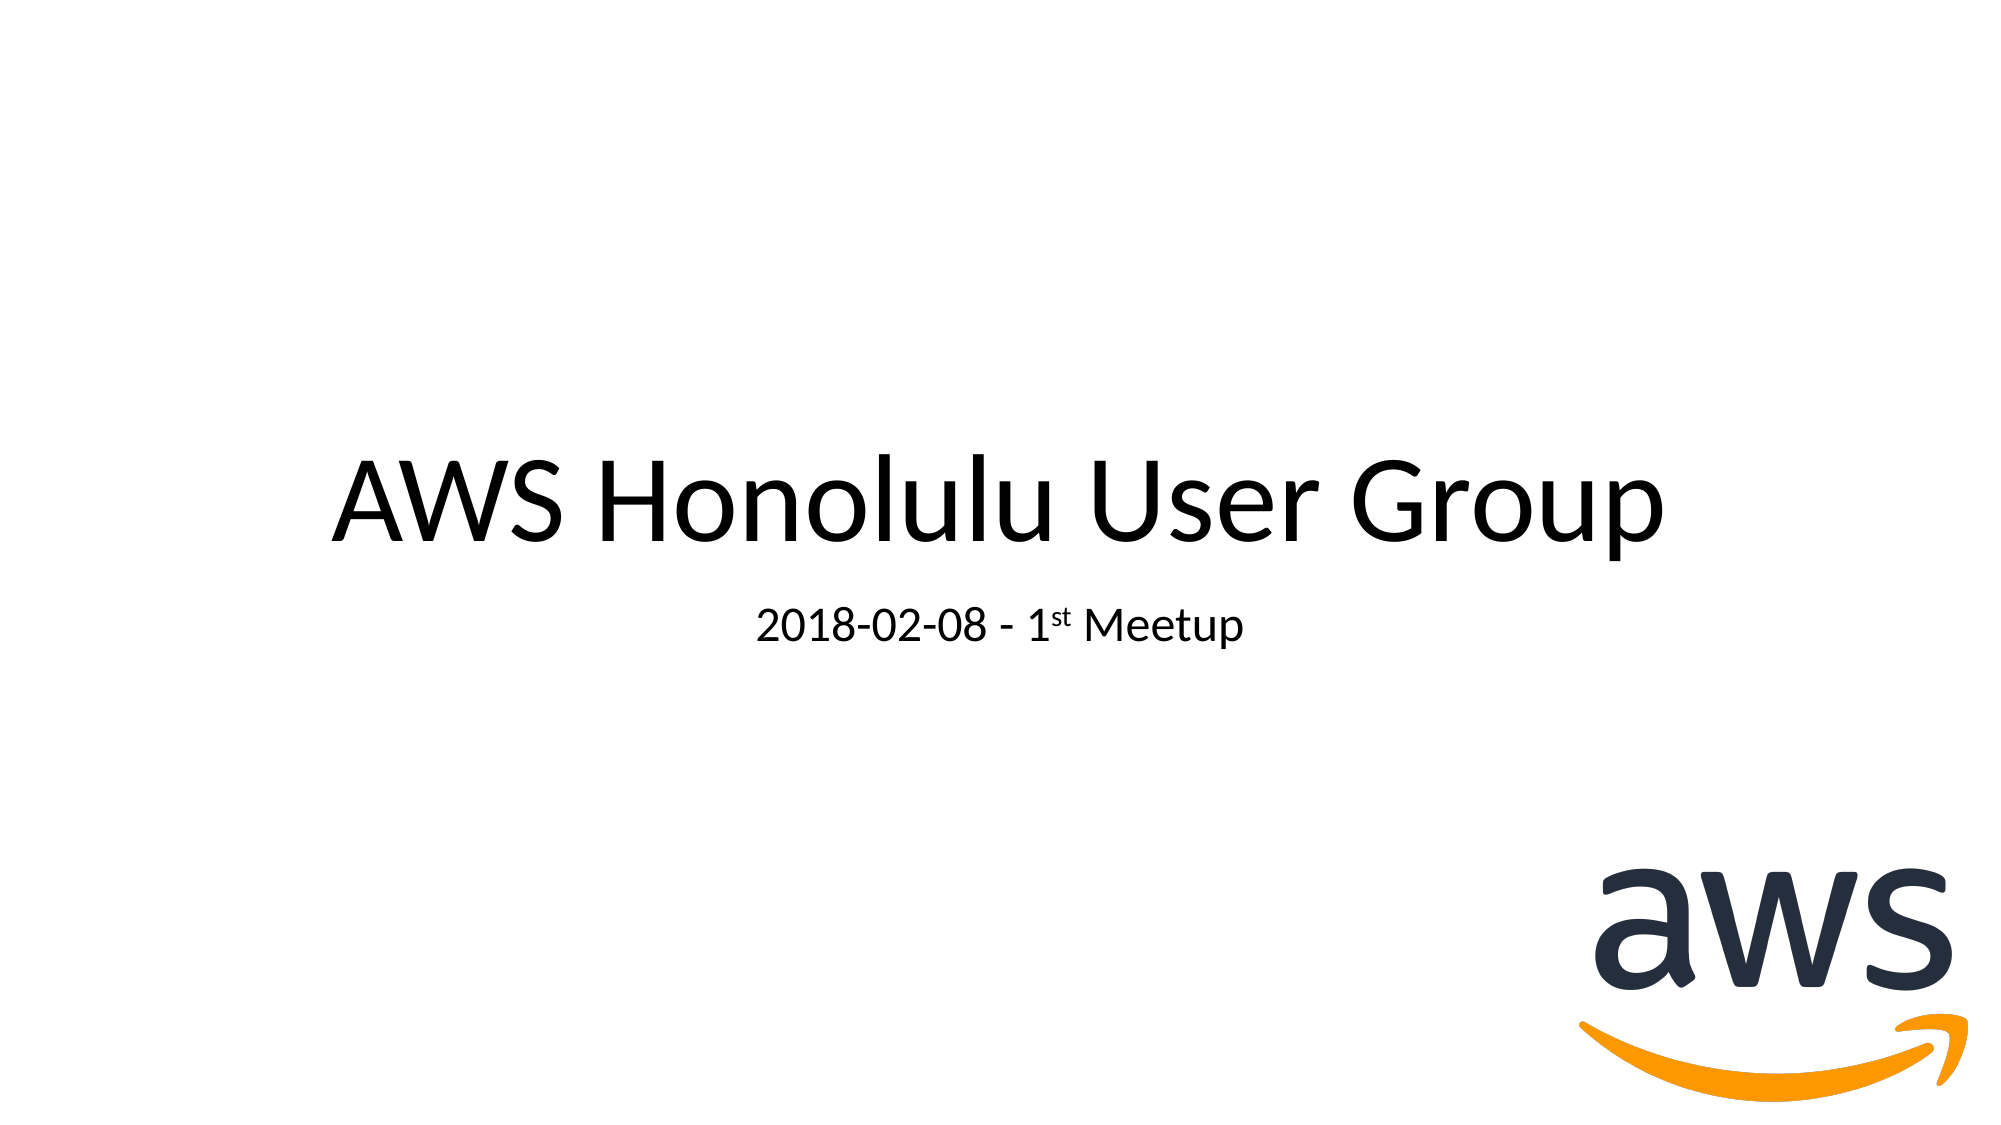

# AWS Honolulu User Group
2018-02-08 - 1st Meetup